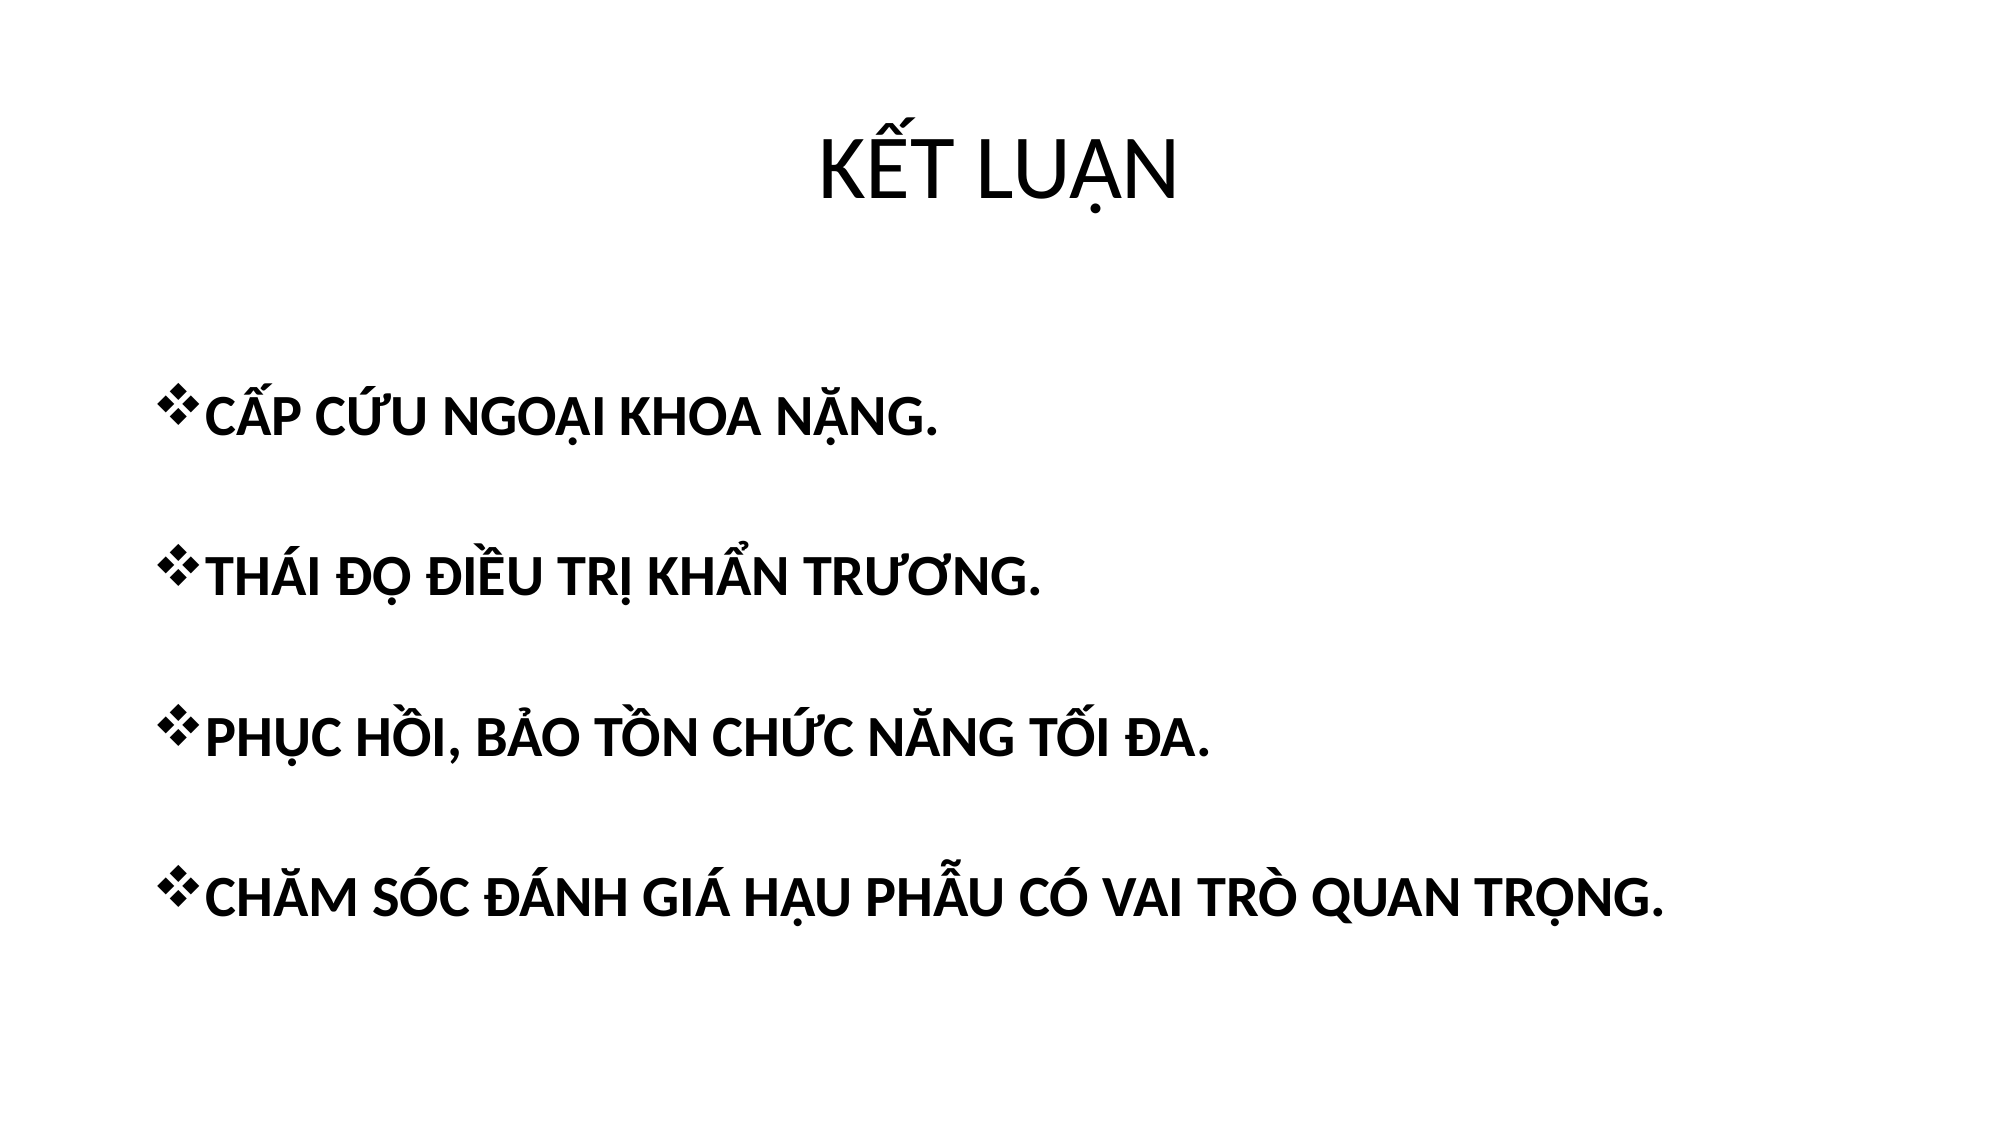

# KẾT LUẬN
CẤP CỨU NGOẠI KHOA NẶNG.
THÁI ĐỘ ĐIỀU TRỊ KHẨN TRƯƠNG.
PHỤC HỒI, BẢO TỒN CHỨC NĂNG TỐI ĐA.
CHĂM SÓC ĐÁNH GIÁ HẬU PHẪU CÓ VAI TRÒ QUAN TRỌNG.